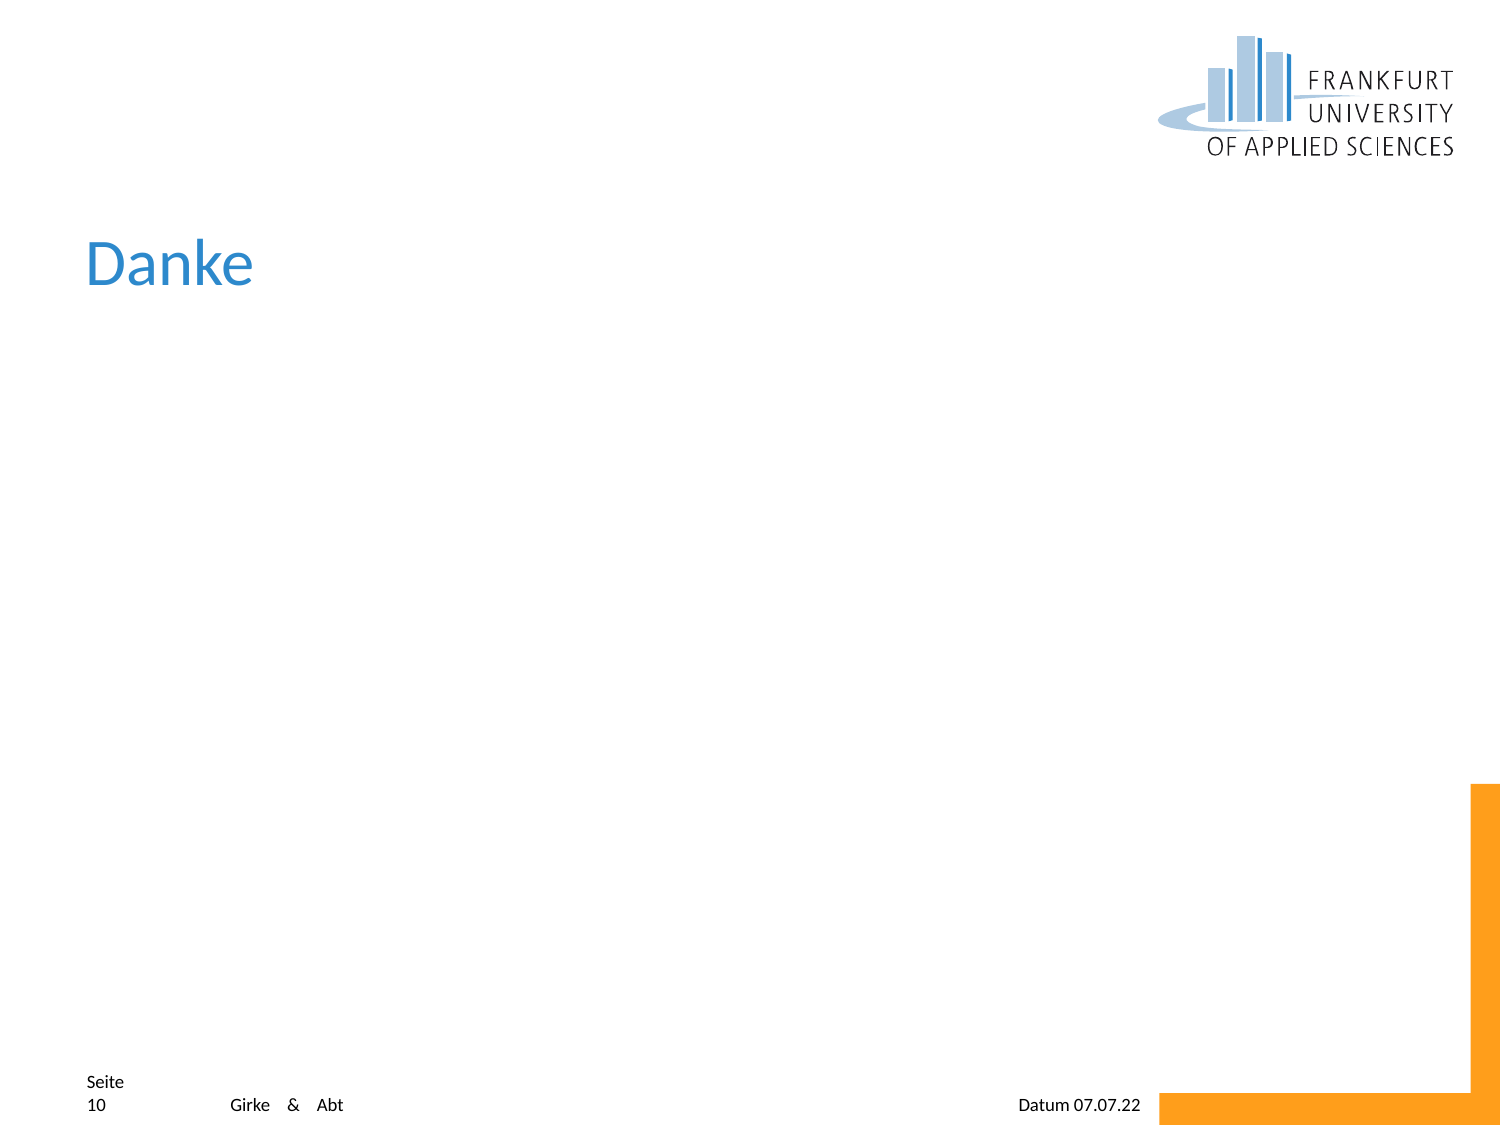

# Danke

Seite  10
Girke    &    Abt
Datum 07.07.22